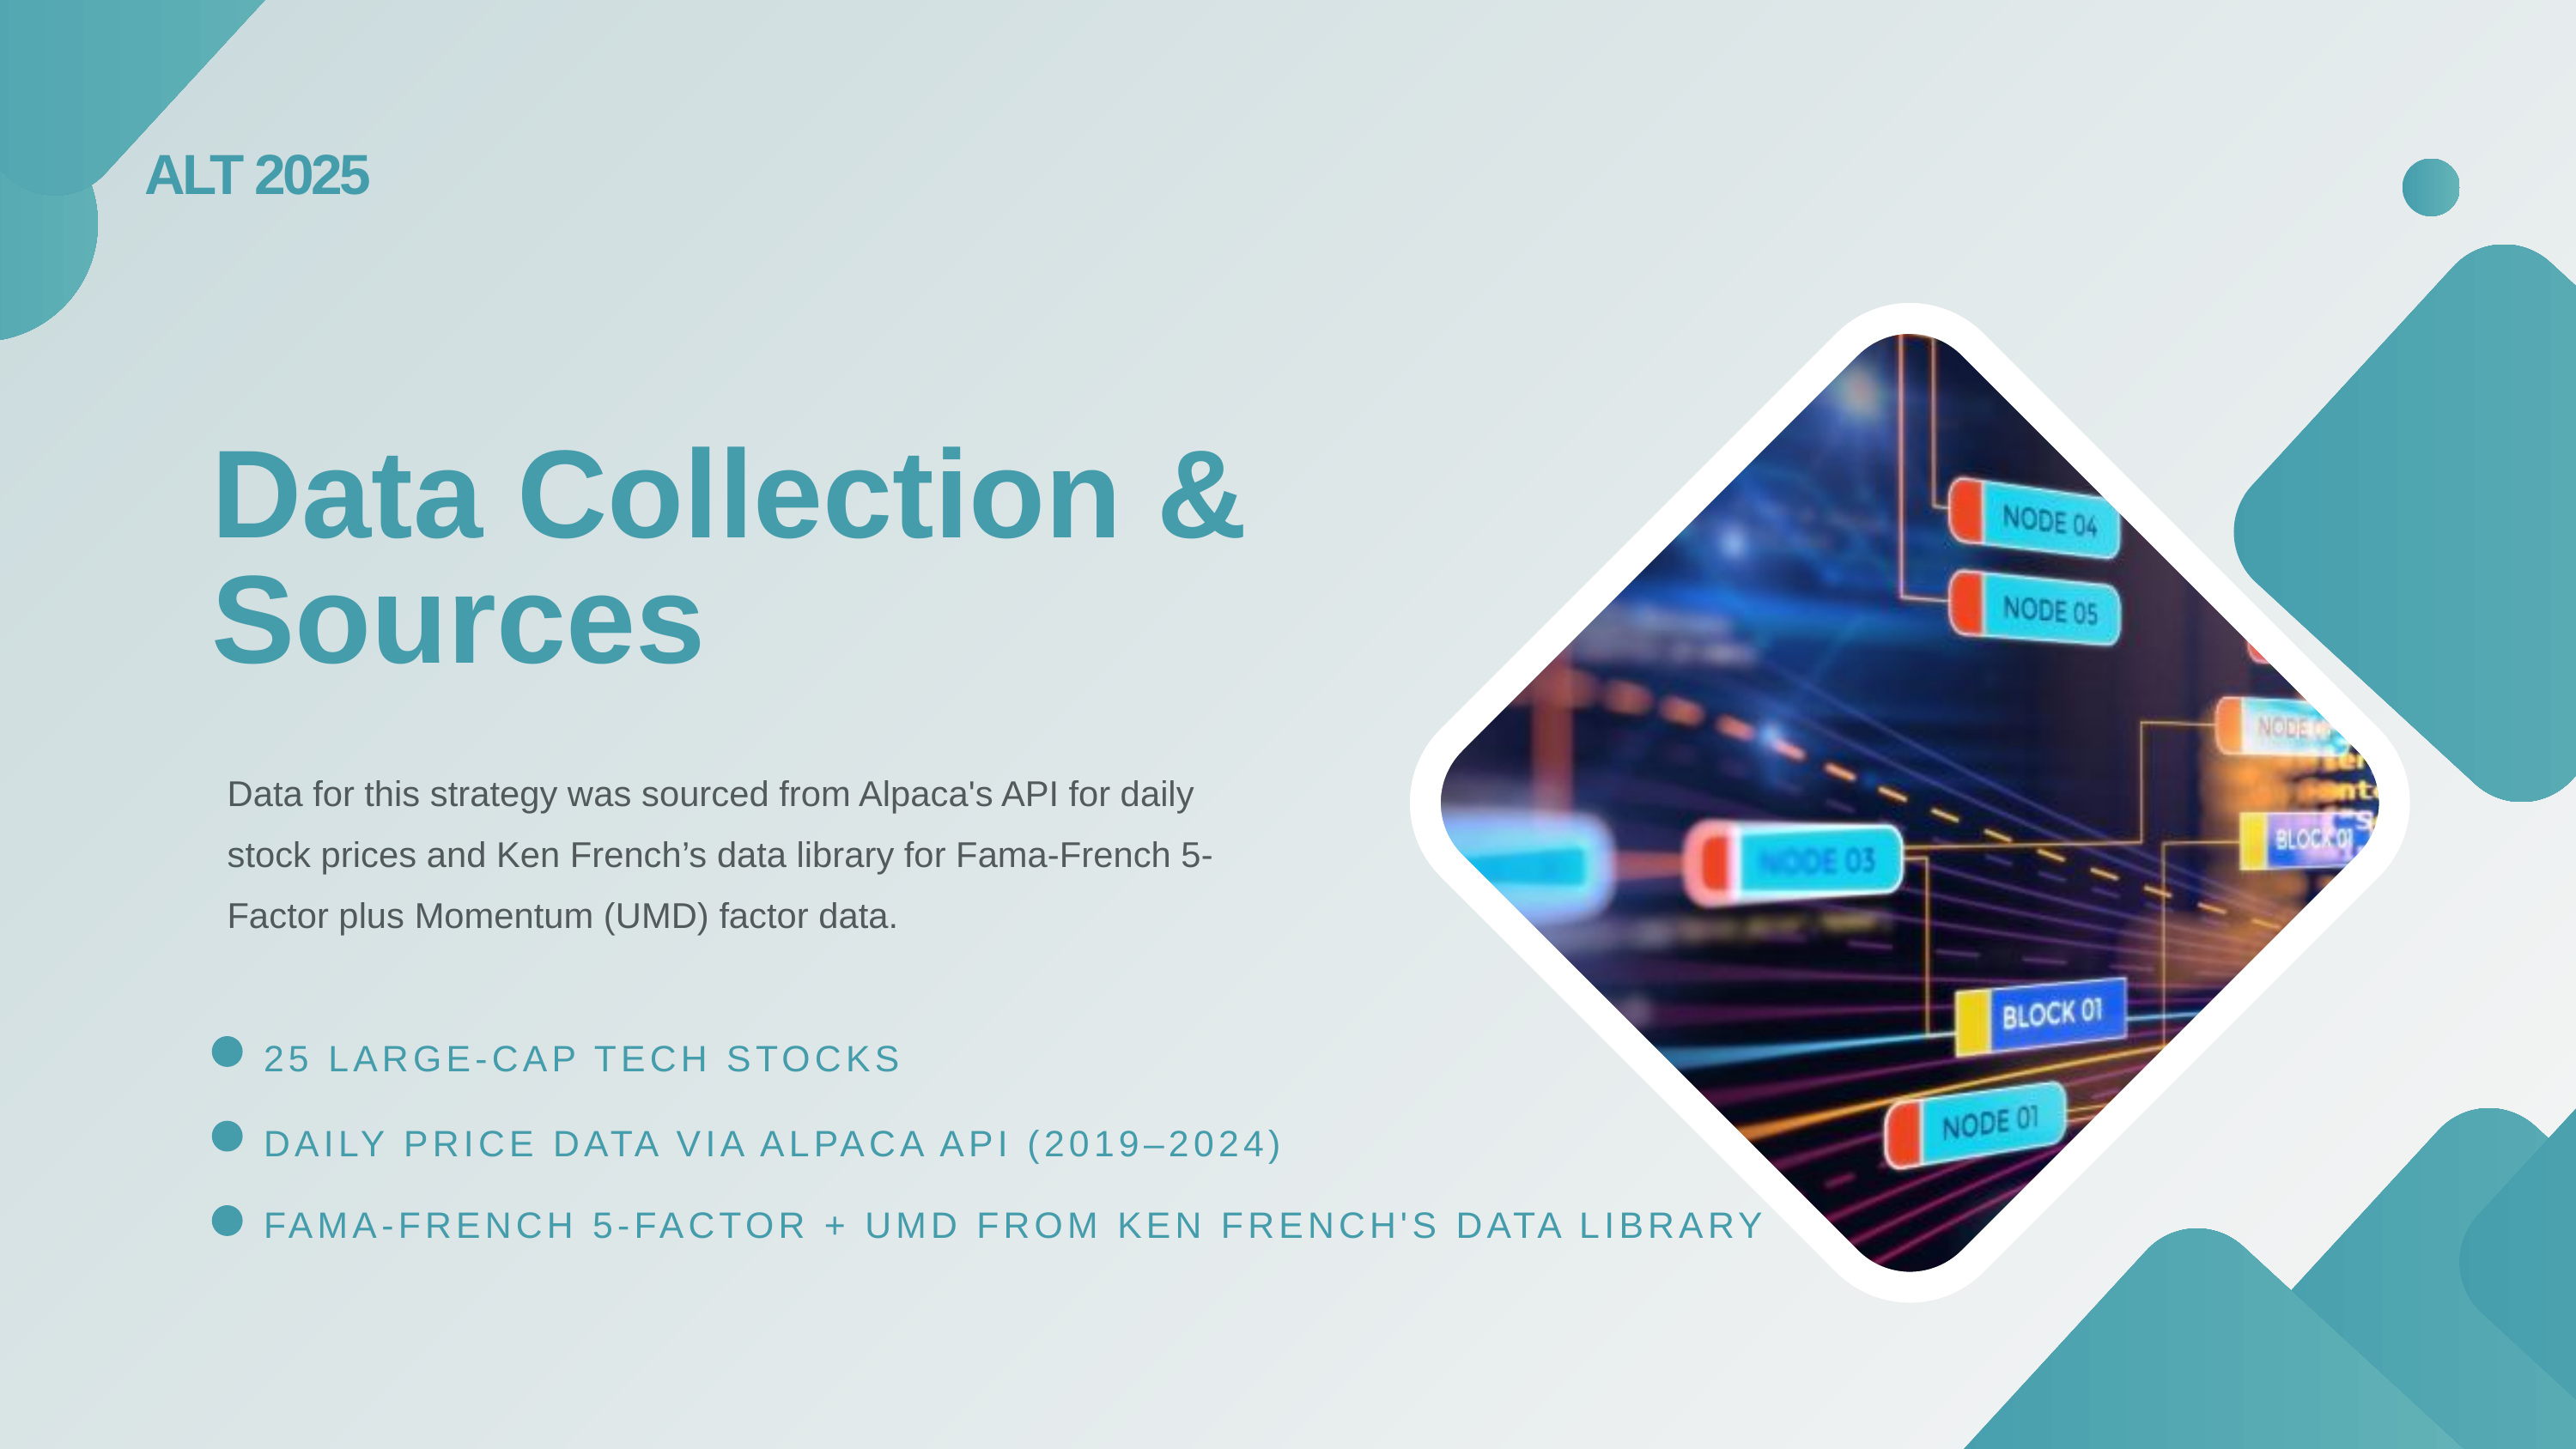

ALT 2025

Data Collection & Sources
Data for this strategy was sourced from Alpaca's API for daily stock prices and Ken French’s data library for Fama-French 5-Factor plus Momentum (UMD) factor data.
25 LARGE-CAP TECH STOCKS

DAILY PRICE DATA VIA ALPACA API (2019–2024)

FAMA-FRENCH 5-FACTOR + UMD FROM KEN FRENCH'S DATA LIBRARY